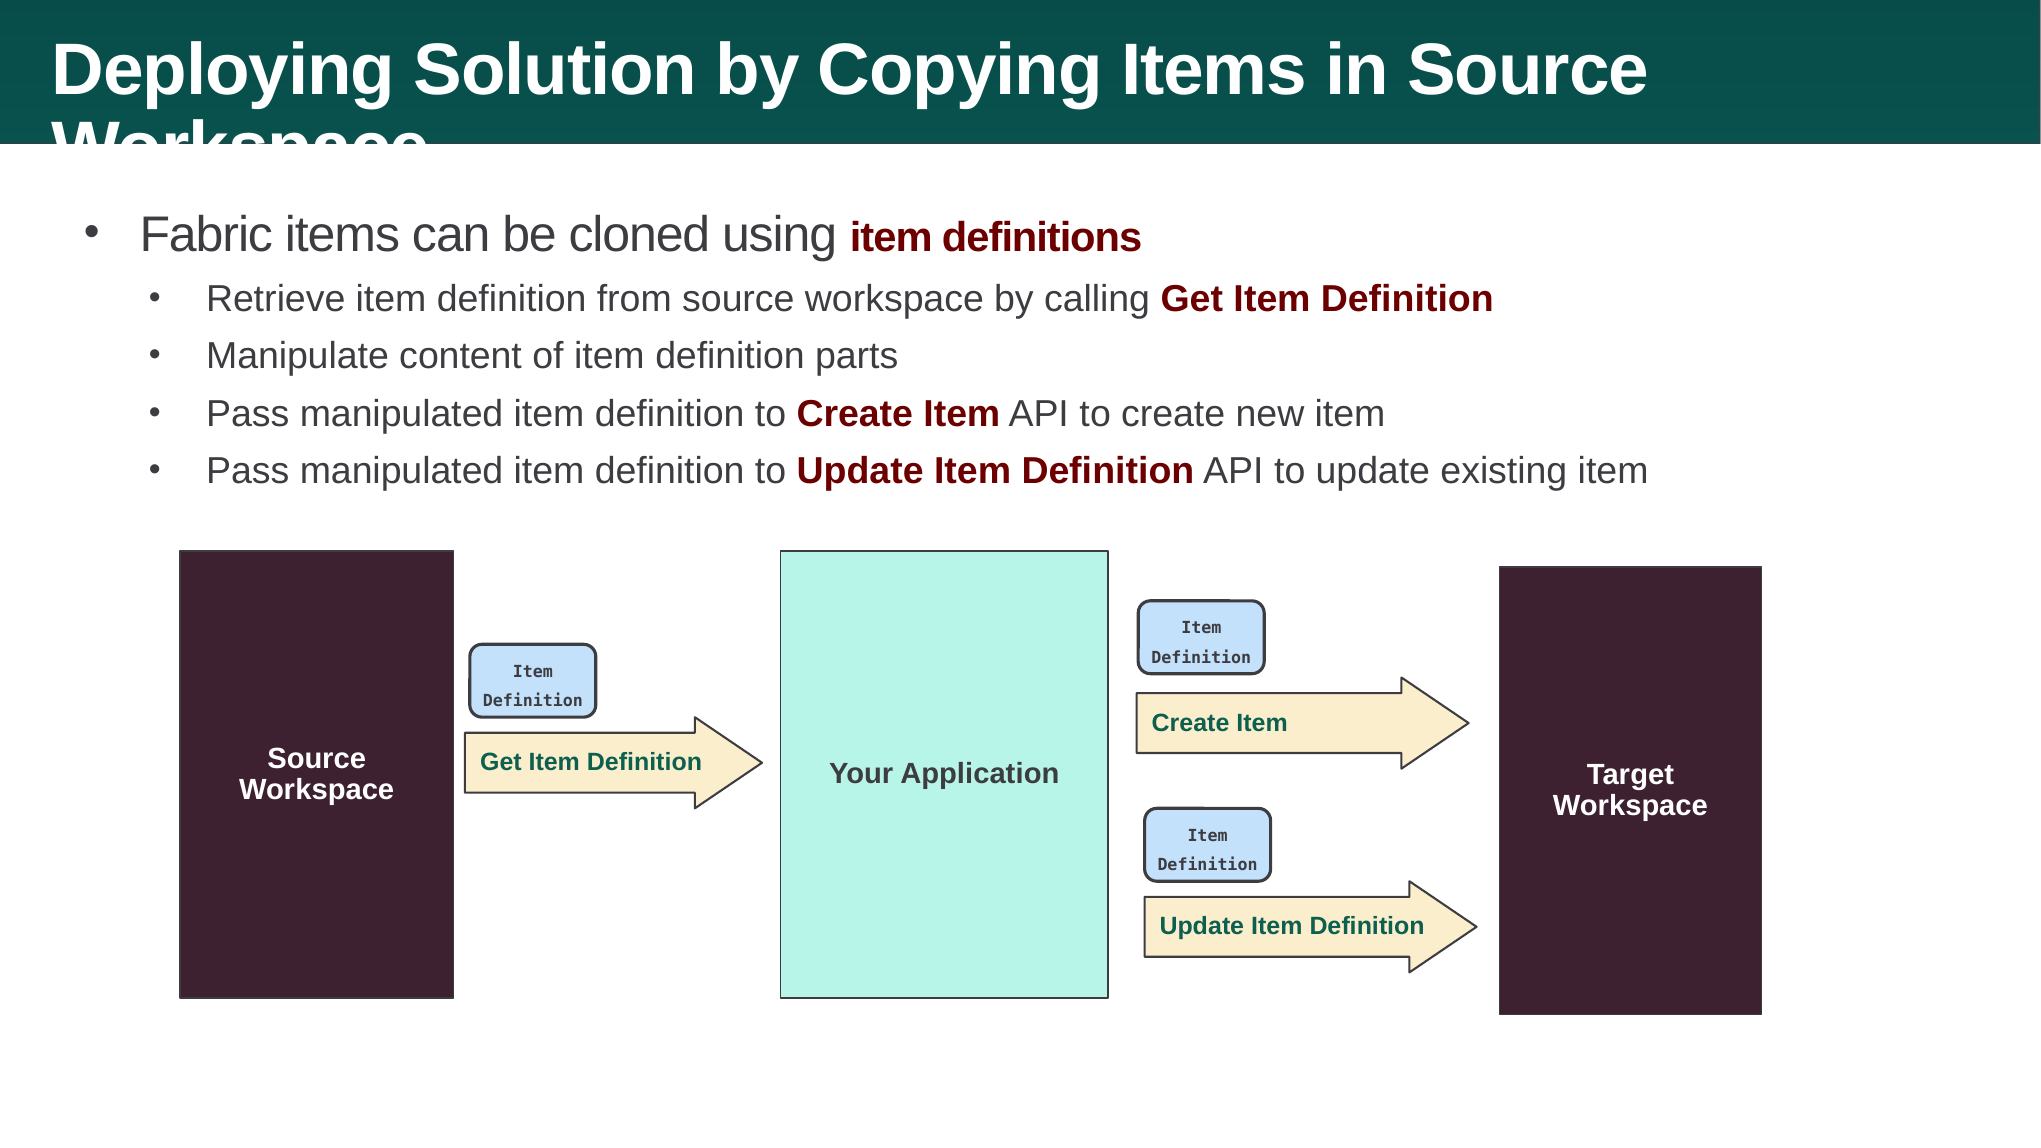

# Deploying Solution by Copying Items in Source Workspace
Fabric items can be cloned using item definitions
Retrieve item definition from source workspace by calling Get Item Definition
Manipulate content of item definition parts
Pass manipulated item definition to Create Item API to create new item
Pass manipulated item definition to Update Item Definition API to update existing item
Source
Workspace
Your Application
Target
Workspace
Item
Definition
Create Item
Item
Definition
Get Item Definition
Item
Definition
Update Item Definition